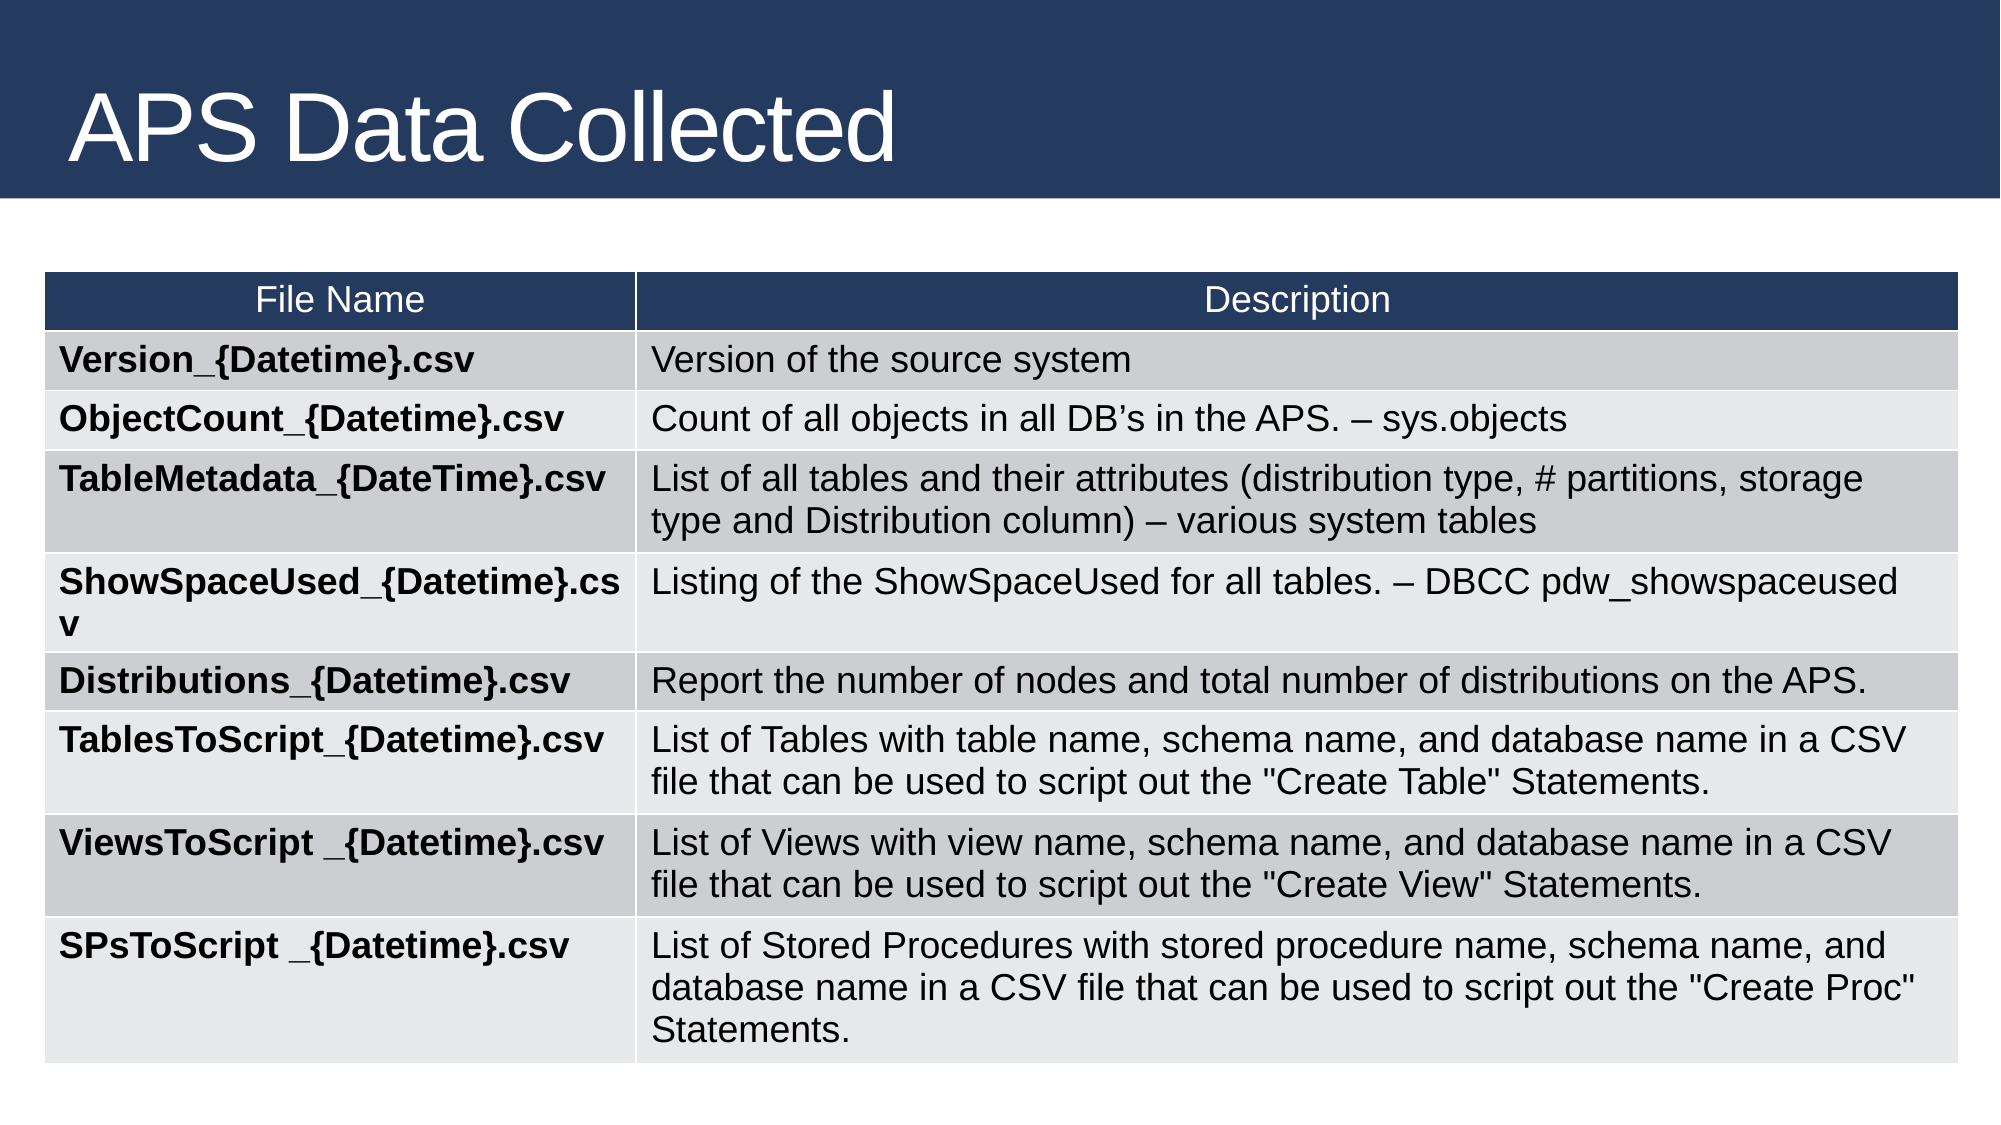

APS Data Collected
| File Name | Description |
| --- | --- |
| Version\_{Datetime}.csv | Version of the source system |
| ObjectCount\_{Datetime}.csv | Count of all objects in all DB’s in the APS. – sys.objects |
| TableMetadata\_{DateTime}.csv | List of all tables and their attributes (distribution type, # partitions, storage type and Distribution column) – various system tables |
| ShowSpaceUsed\_{Datetime}.csv | Listing of the ShowSpaceUsed for all tables. – DBCC pdw\_showspaceused |
| Distributions\_{Datetime}.csv | Report the number of nodes and total number of distributions on the APS. |
| TablesToScript\_{Datetime}.csv | List of Tables with table name, schema name, and database name in a CSV file that can be used to script out the "Create Table" Statements. |
| ViewsToScript \_{Datetime}.csv | List of Views with view name, schema name, and database name in a CSV file that can be used to script out the "Create View" Statements. |
| SPsToScript \_{Datetime}.csv | List of Stored Procedures with stored procedure name, schema name, and database name in a CSV file that can be used to script out the "Create Proc" Statements. |